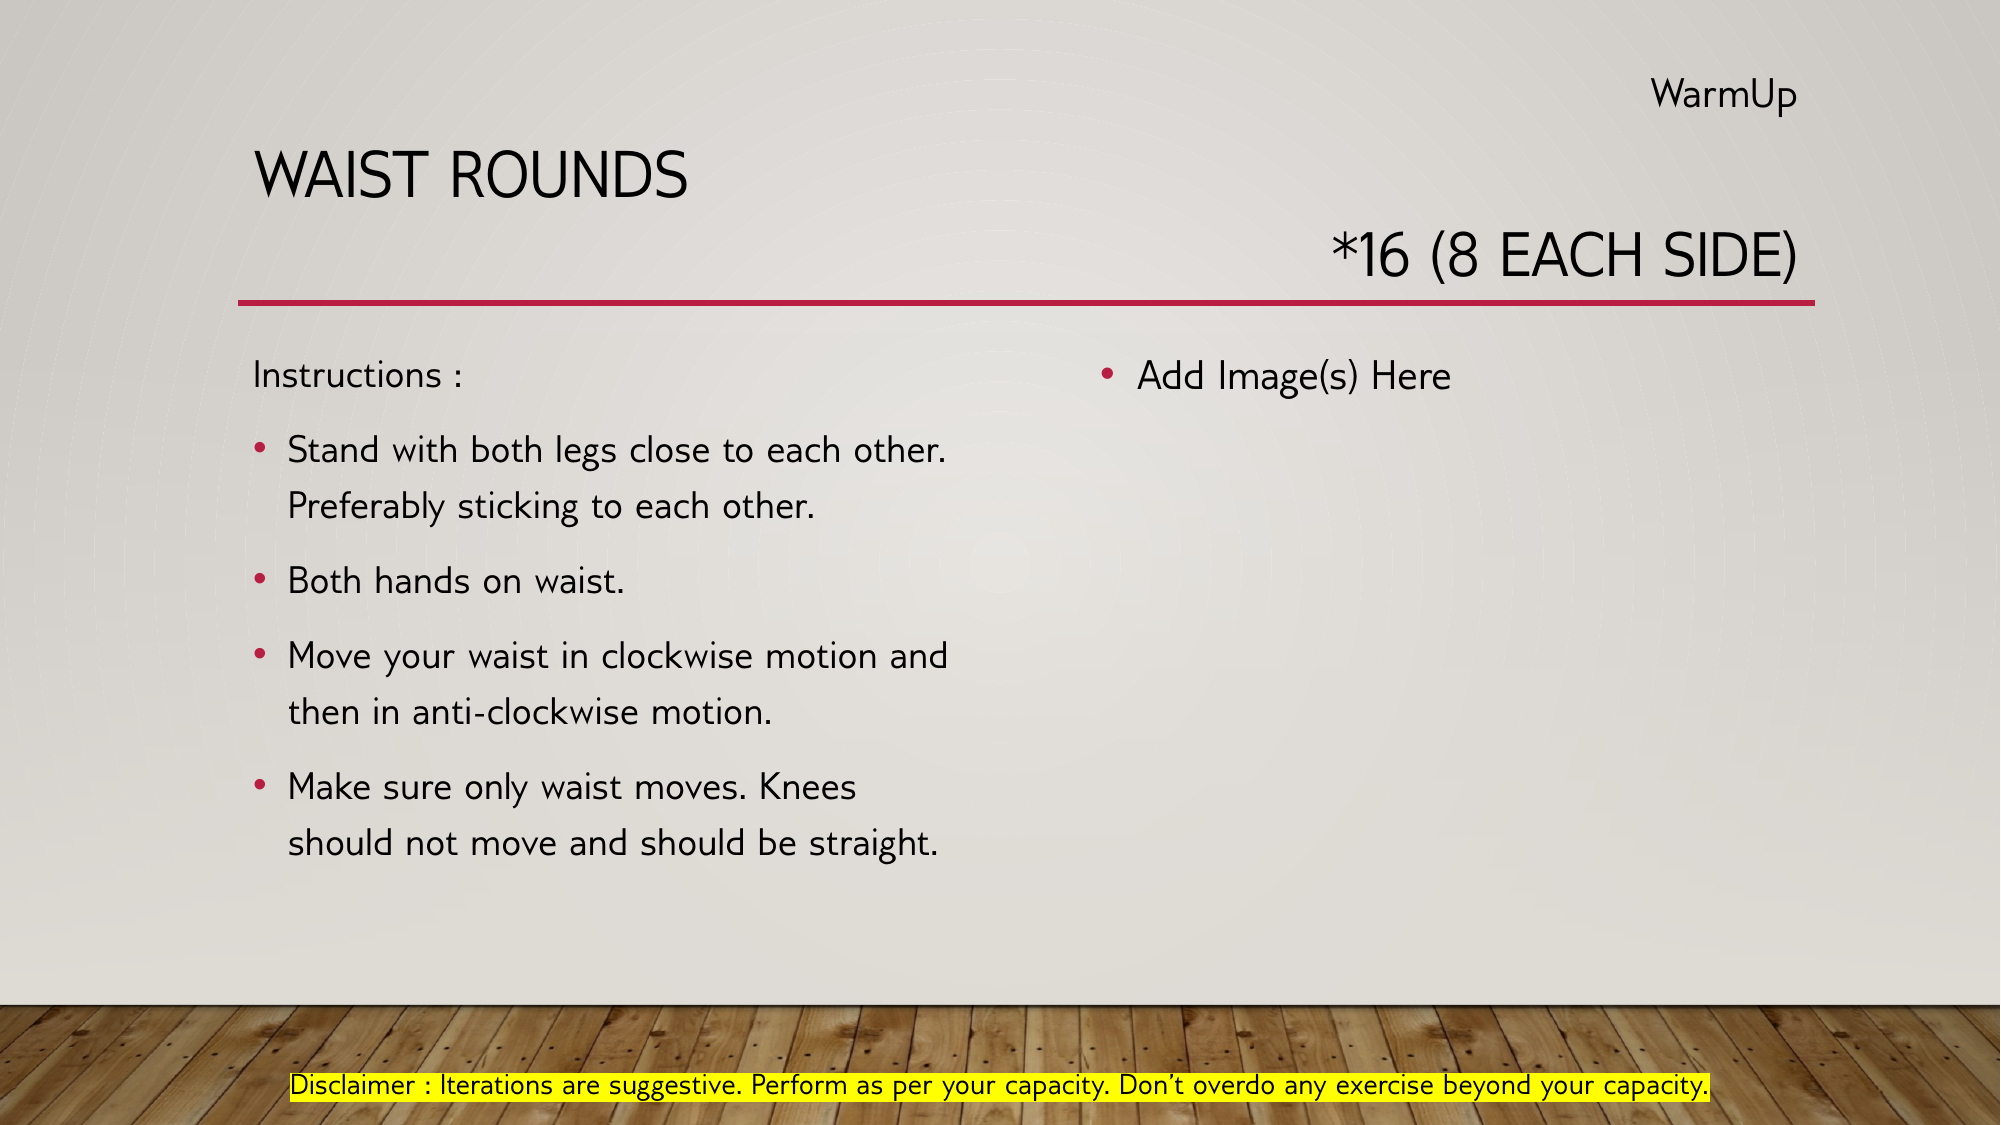

WarmUp
# waist rounds
*16 (8 each side)
Add Image(s) Here

Instructions :
Stand with both legs close to each other. Preferably sticking to each other.
Both hands on waist.
Move your waist in clockwise motion and then in anti-clockwise motion.
Make sure only waist moves. Knees should not move and should be straight.
Disclaimer : Iterations are suggestive. Perform as per your capacity. Don’t overdo any exercise beyond your capacity.